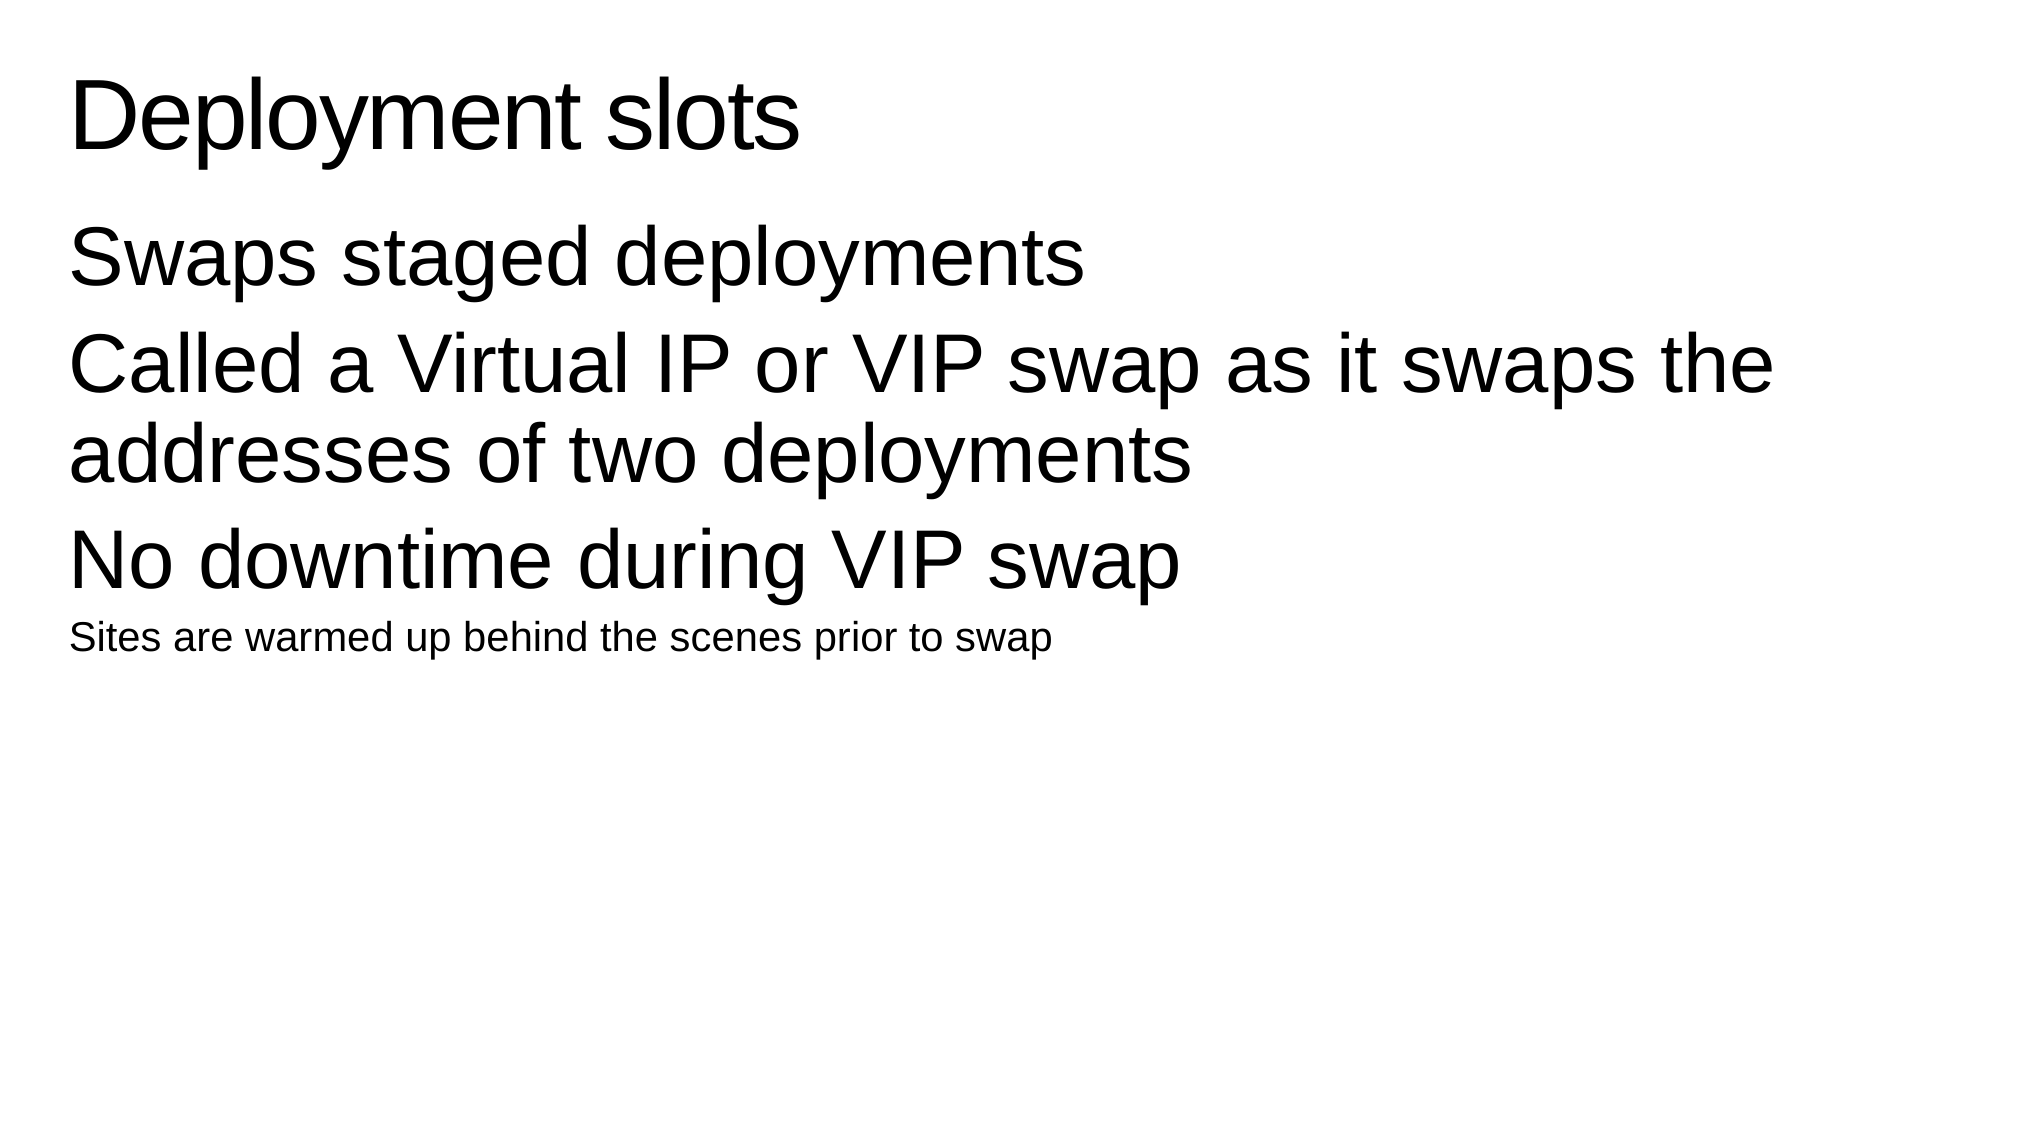

# Deployment slots
Swaps staged deployments
Called a Virtual IP or VIP swap as it swaps the addresses of two deployments
No downtime during VIP swap
Sites are warmed up behind the scenes prior to swap